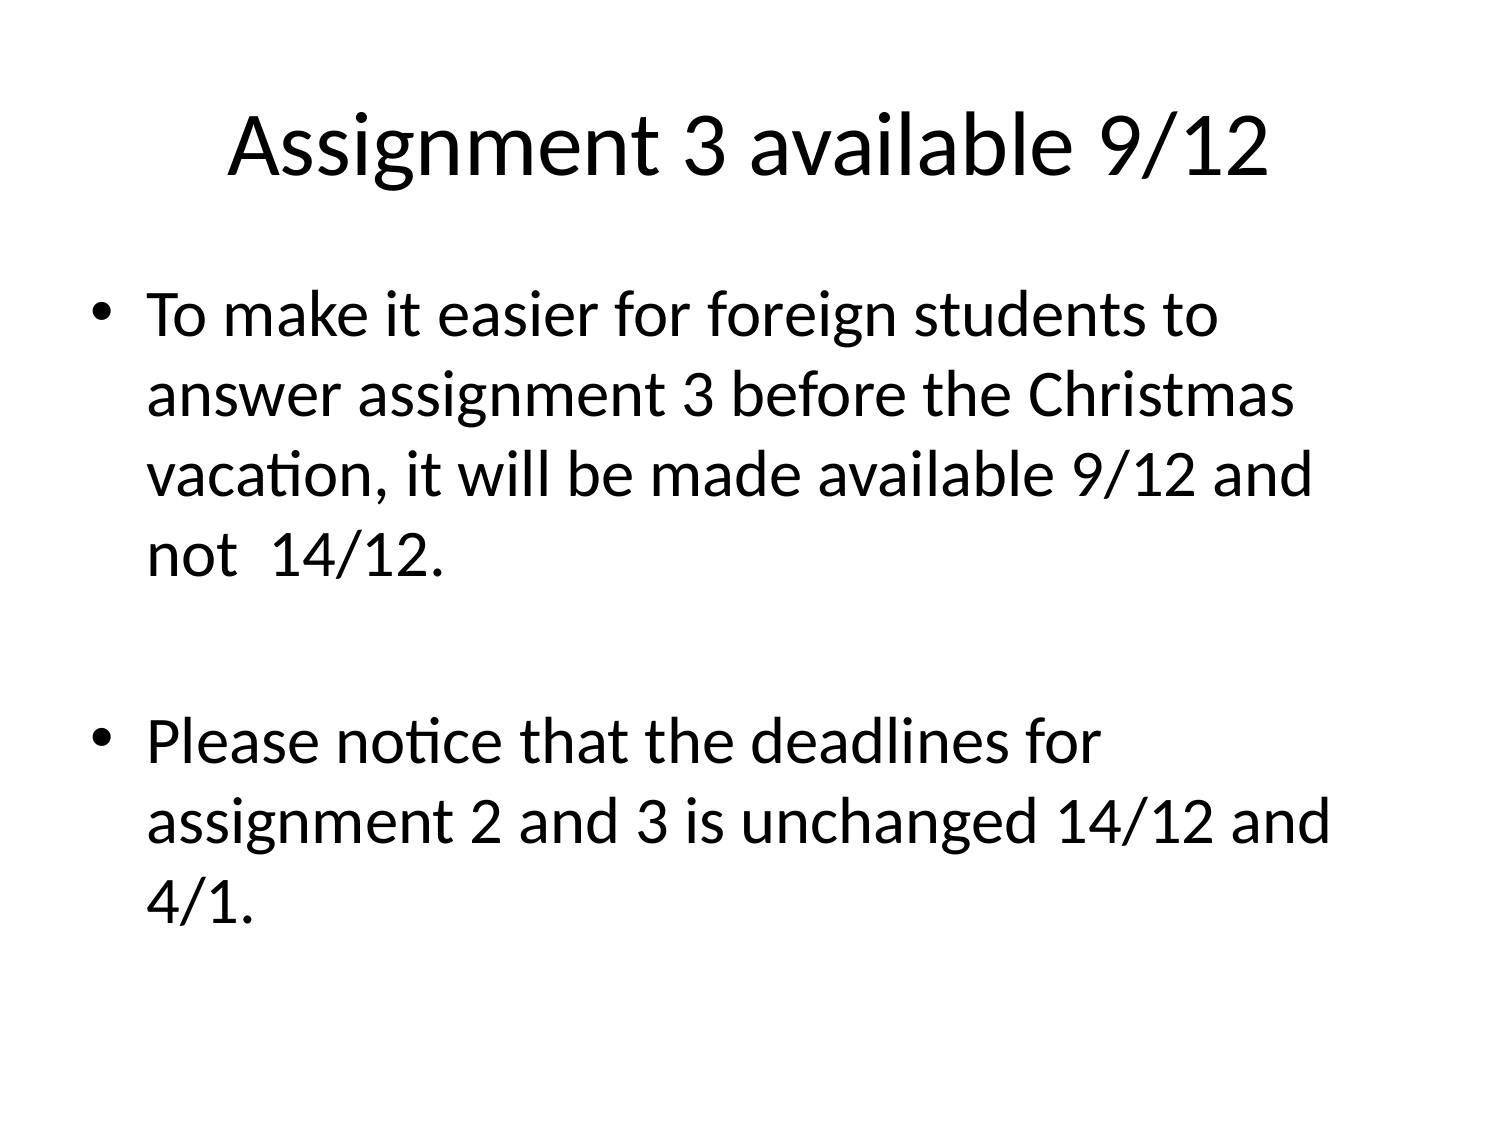

# Assignment 3 available 9/12
To make it easier for foreign students to answer assignment 3 before the Christmas vacation, it will be made available 9/12 and not  14/12.

Please notice that the deadlines for assignment 2 and 3 is unchanged 14/12 and 4/1.